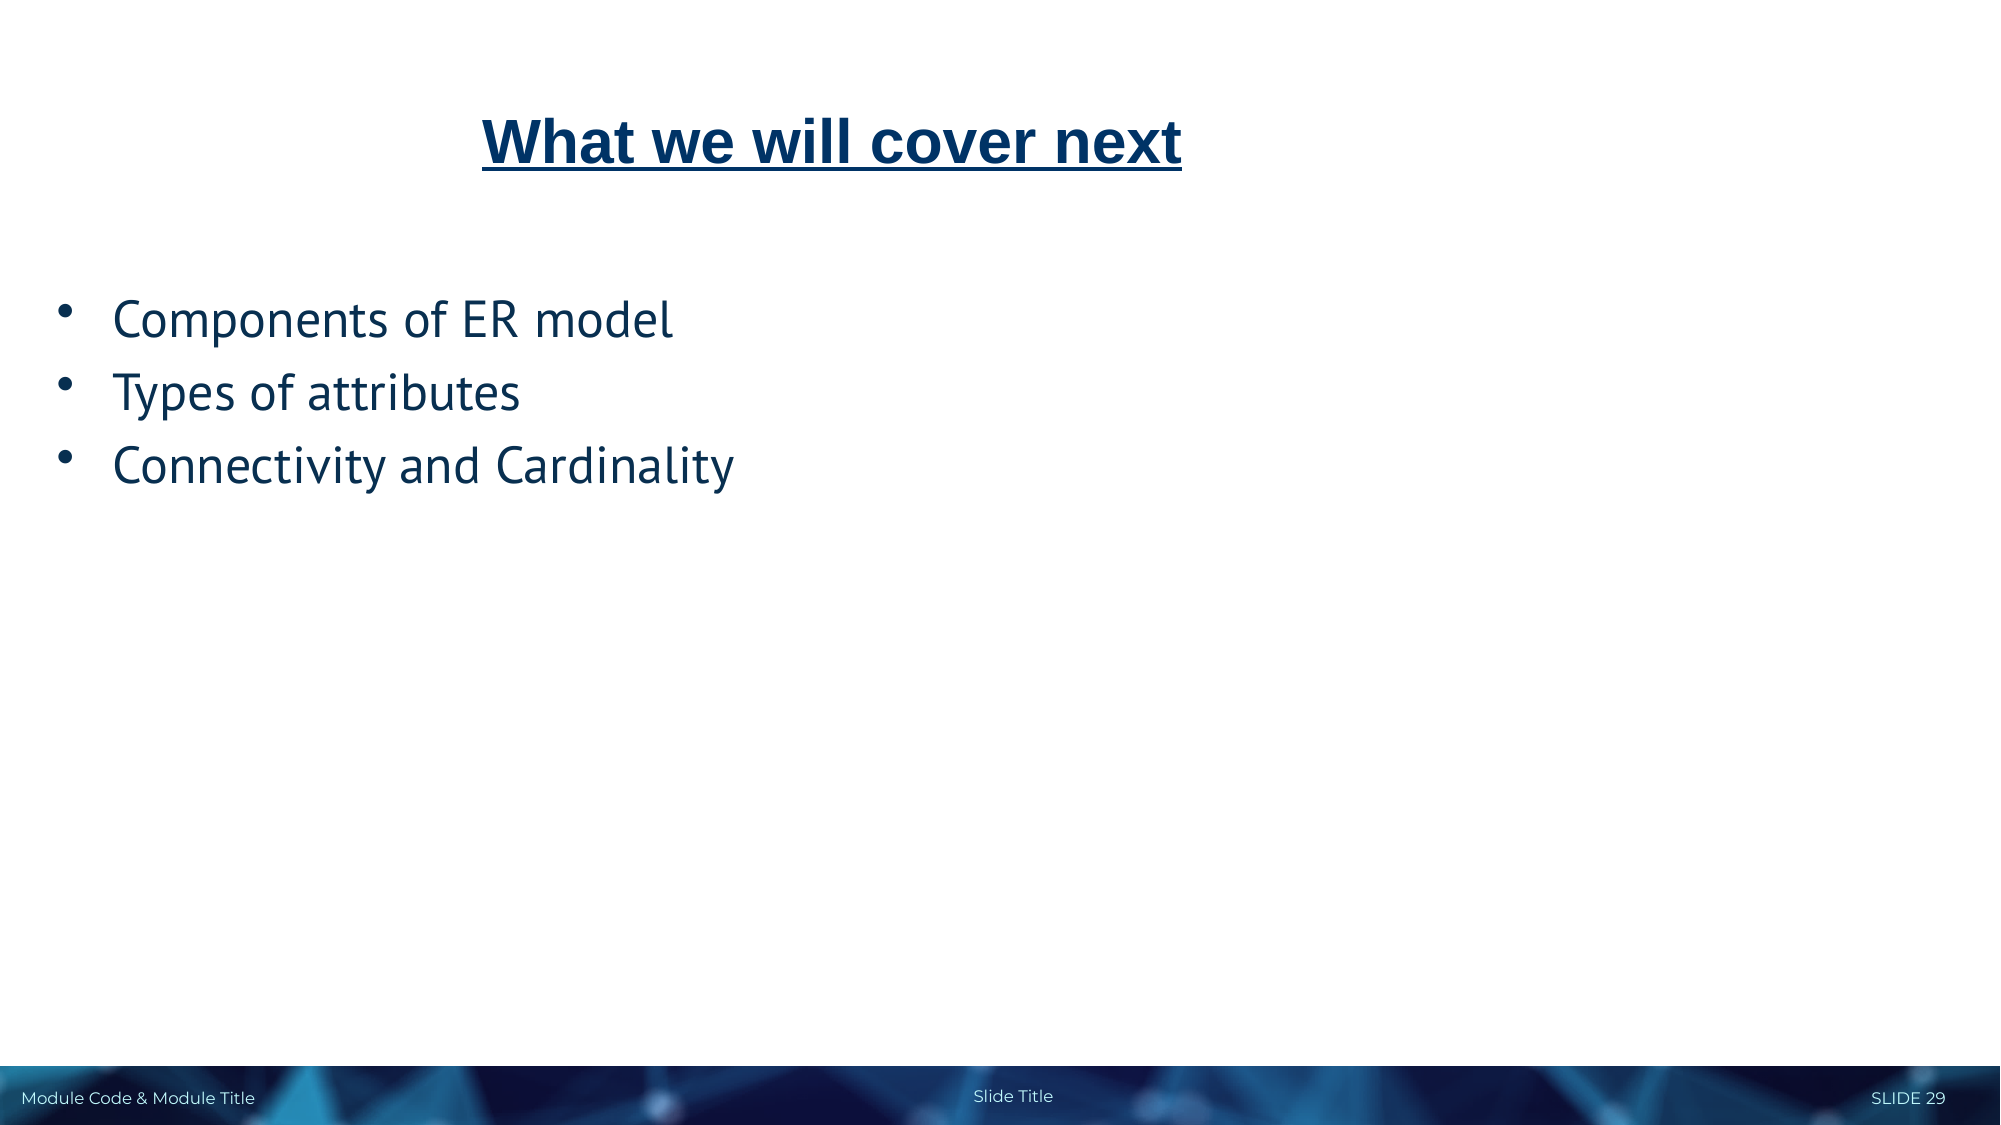

# What we will cover next
Components of ER model
Types of attributes
Connectivity and Cardinality